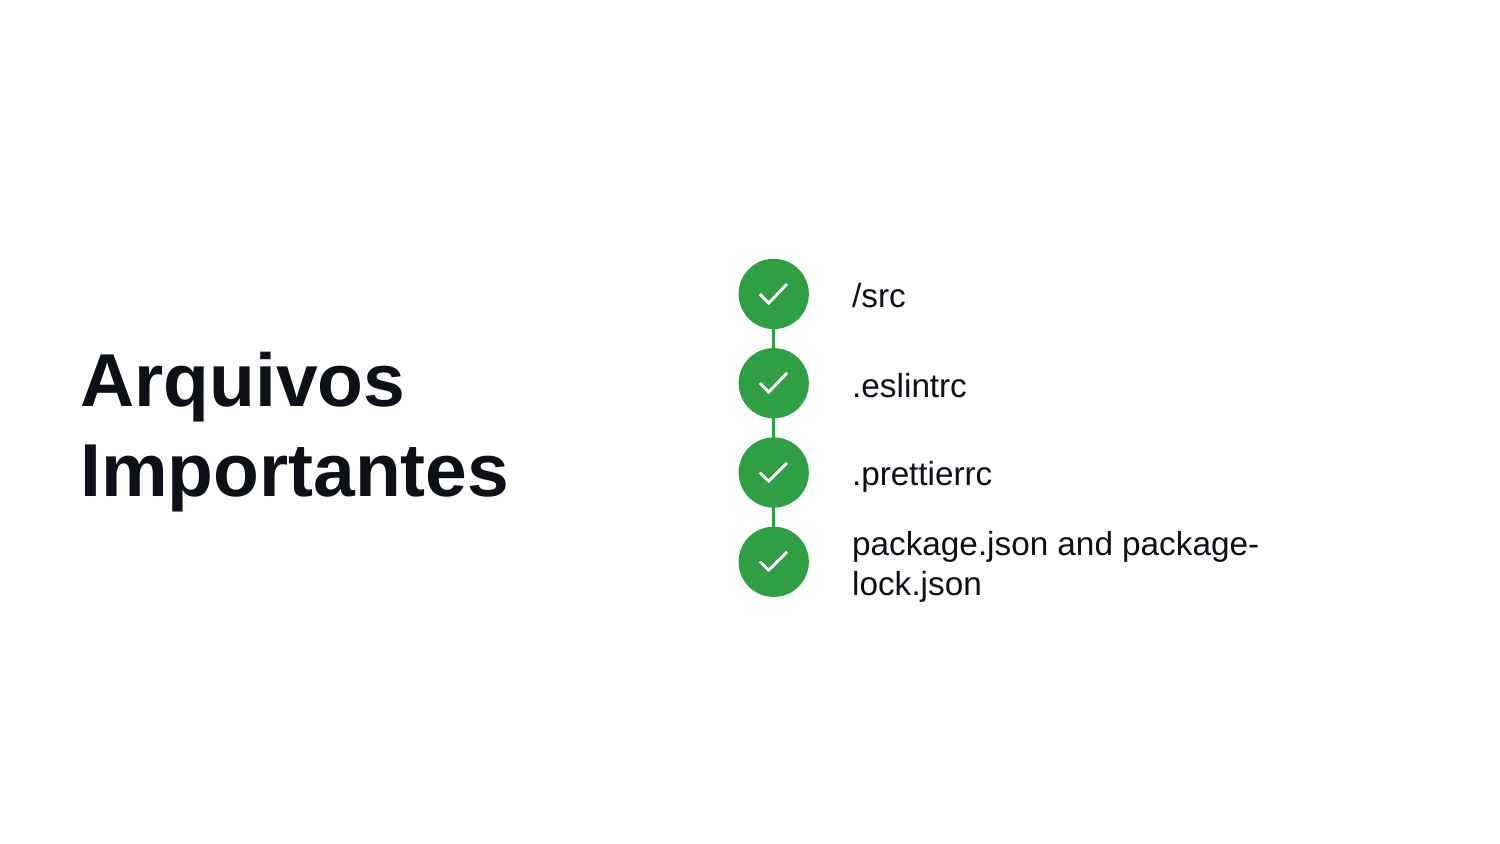

/src
# Arquivos Importantes
.eslintrc
.prettierrc
package.json and package-lock.json